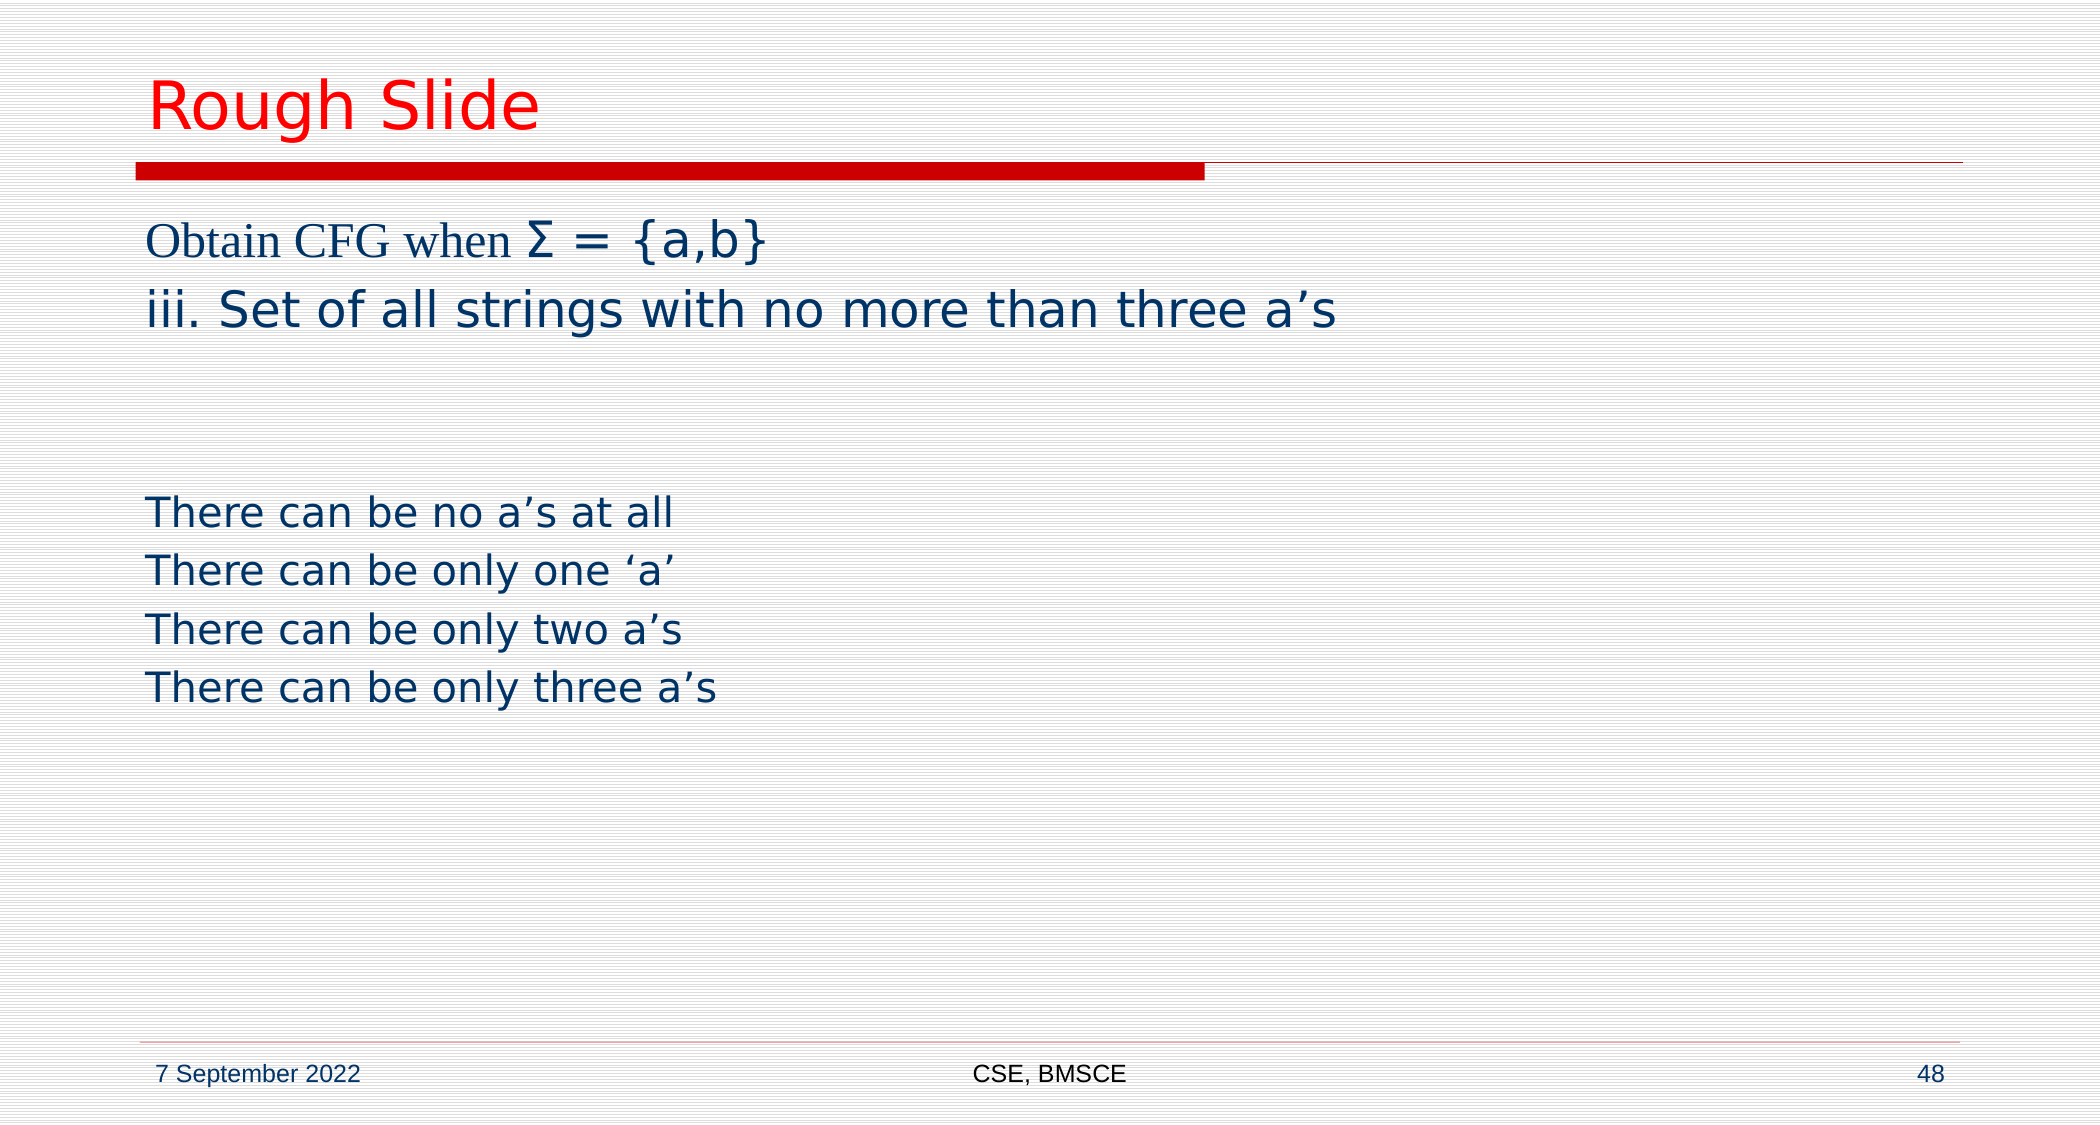

# Rough Slide
Obtain CFG when Σ = {a,b}
iii. Set of all strings with no more than three a’s

There can be no a’s at all
There can be only one ‘a’
There can be only two a’s
There can be only three a’s

CSE, BMSCE
48
7 September 2022